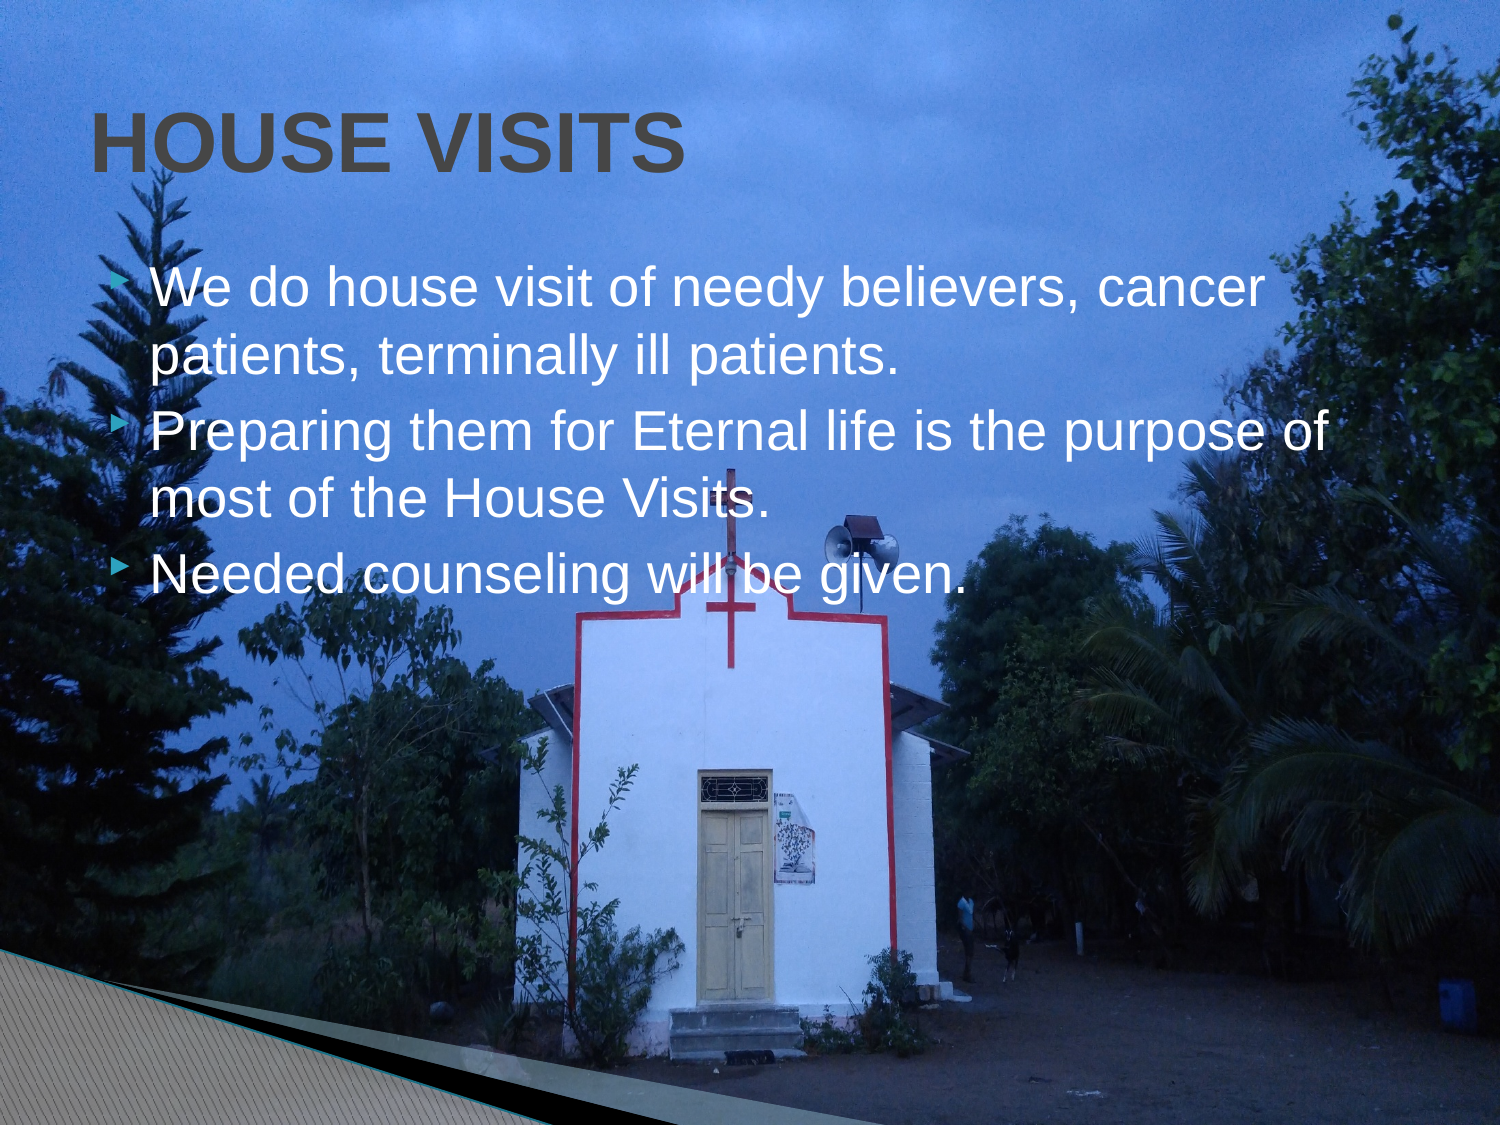

# HOUSE VISITS
We do house visit of needy believers, cancer patients, terminally ill patients.
Preparing them for Eternal life is the purpose of most of the House Visits.
Needed counseling will be given.